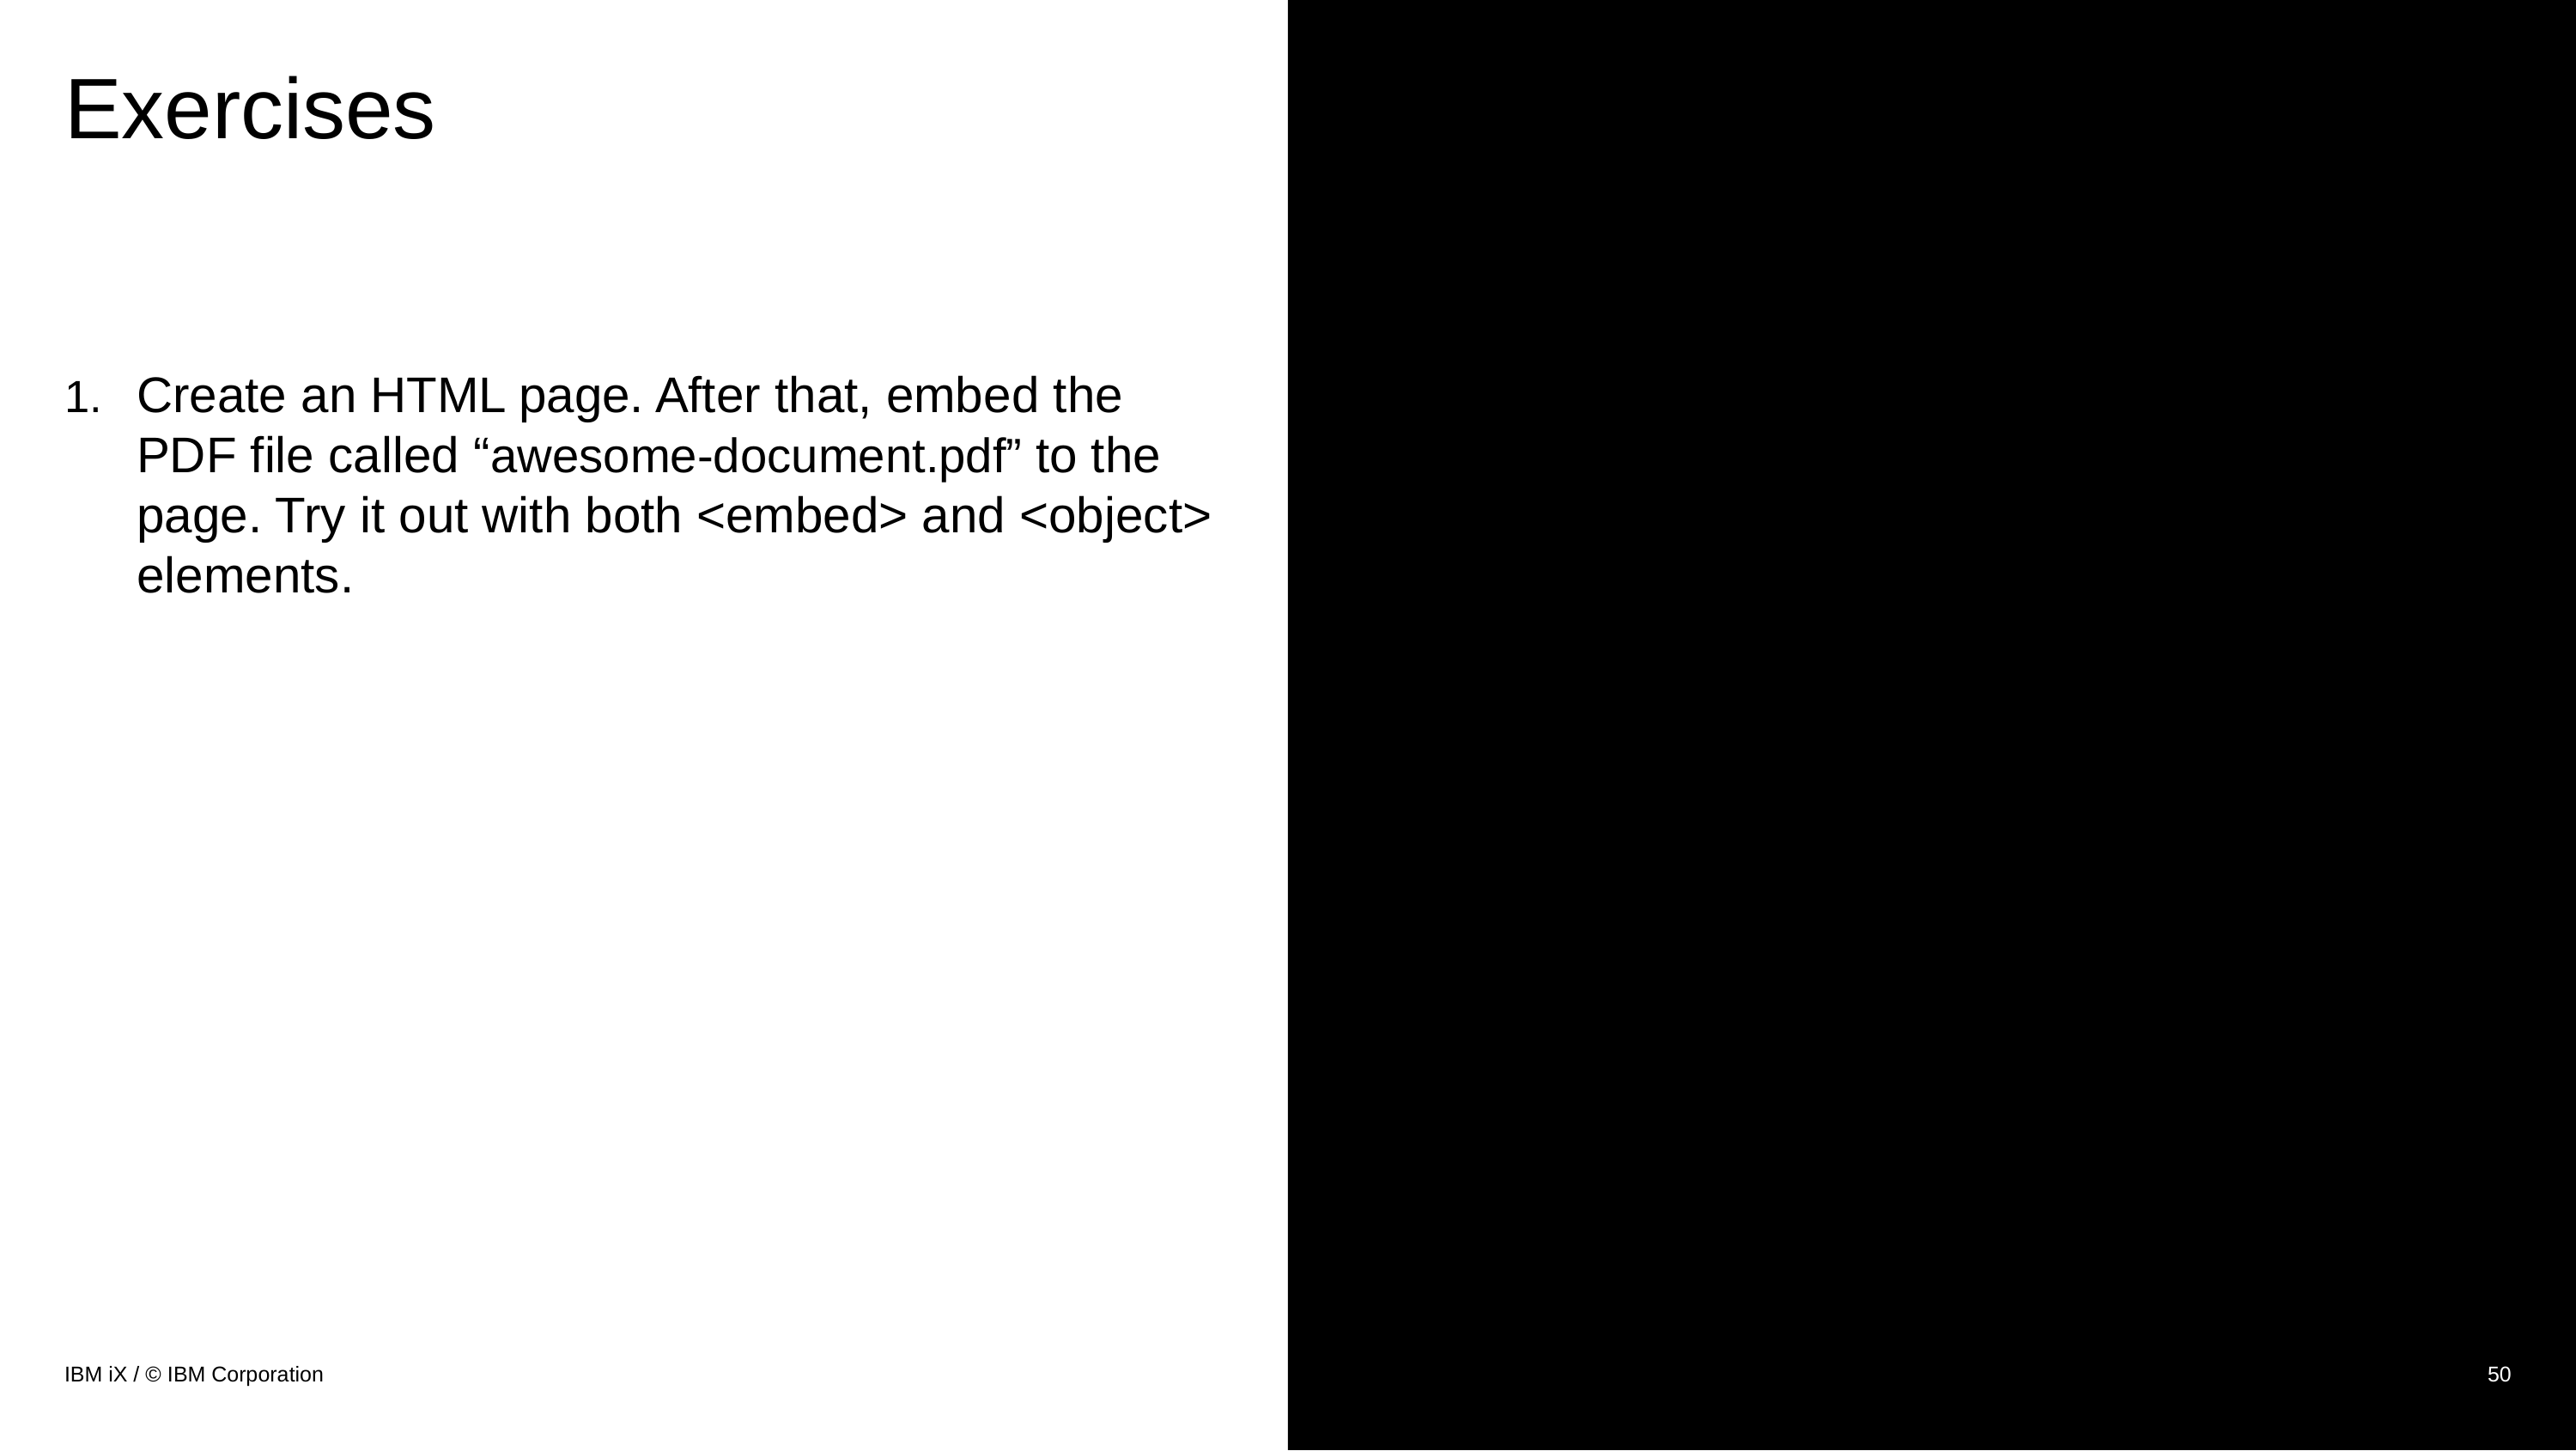

# Exercises

Create an HTML page. After that, embed the PDF file called “awesome-document.pdf” to the page. Try it out with both <embed> and <object> elements.
IBM iX / © IBM Corporation
50